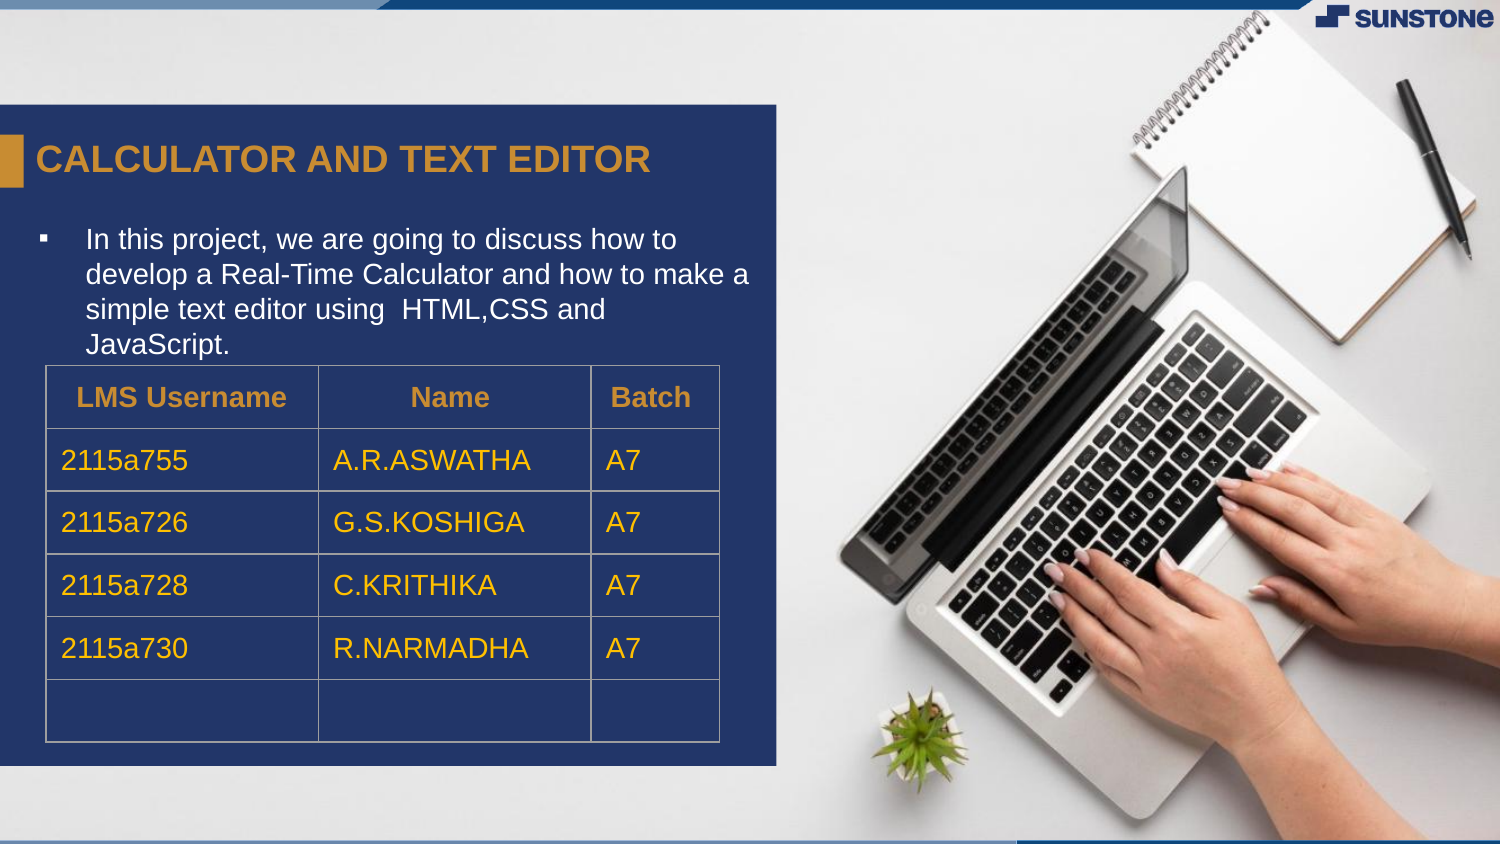

# CALCULATOR AND TEXT EDITOR
In this project, we are going to discuss how to develop a Real-Time Calculator and how to make a simple text editor using  HTML,CSS and JavaScript.

| LMS Username | Name | Batch |
| --- | --- | --- |
| 2115a755 | A.R.ASWATHA | A7 |
| 2115a726 | G.S.KOSHIGA | A7 |
| 2115a728 | C.KRITHIKA | A7 |
| 2115a730 | R.NARMADHA | A7 |
|  |  |  |